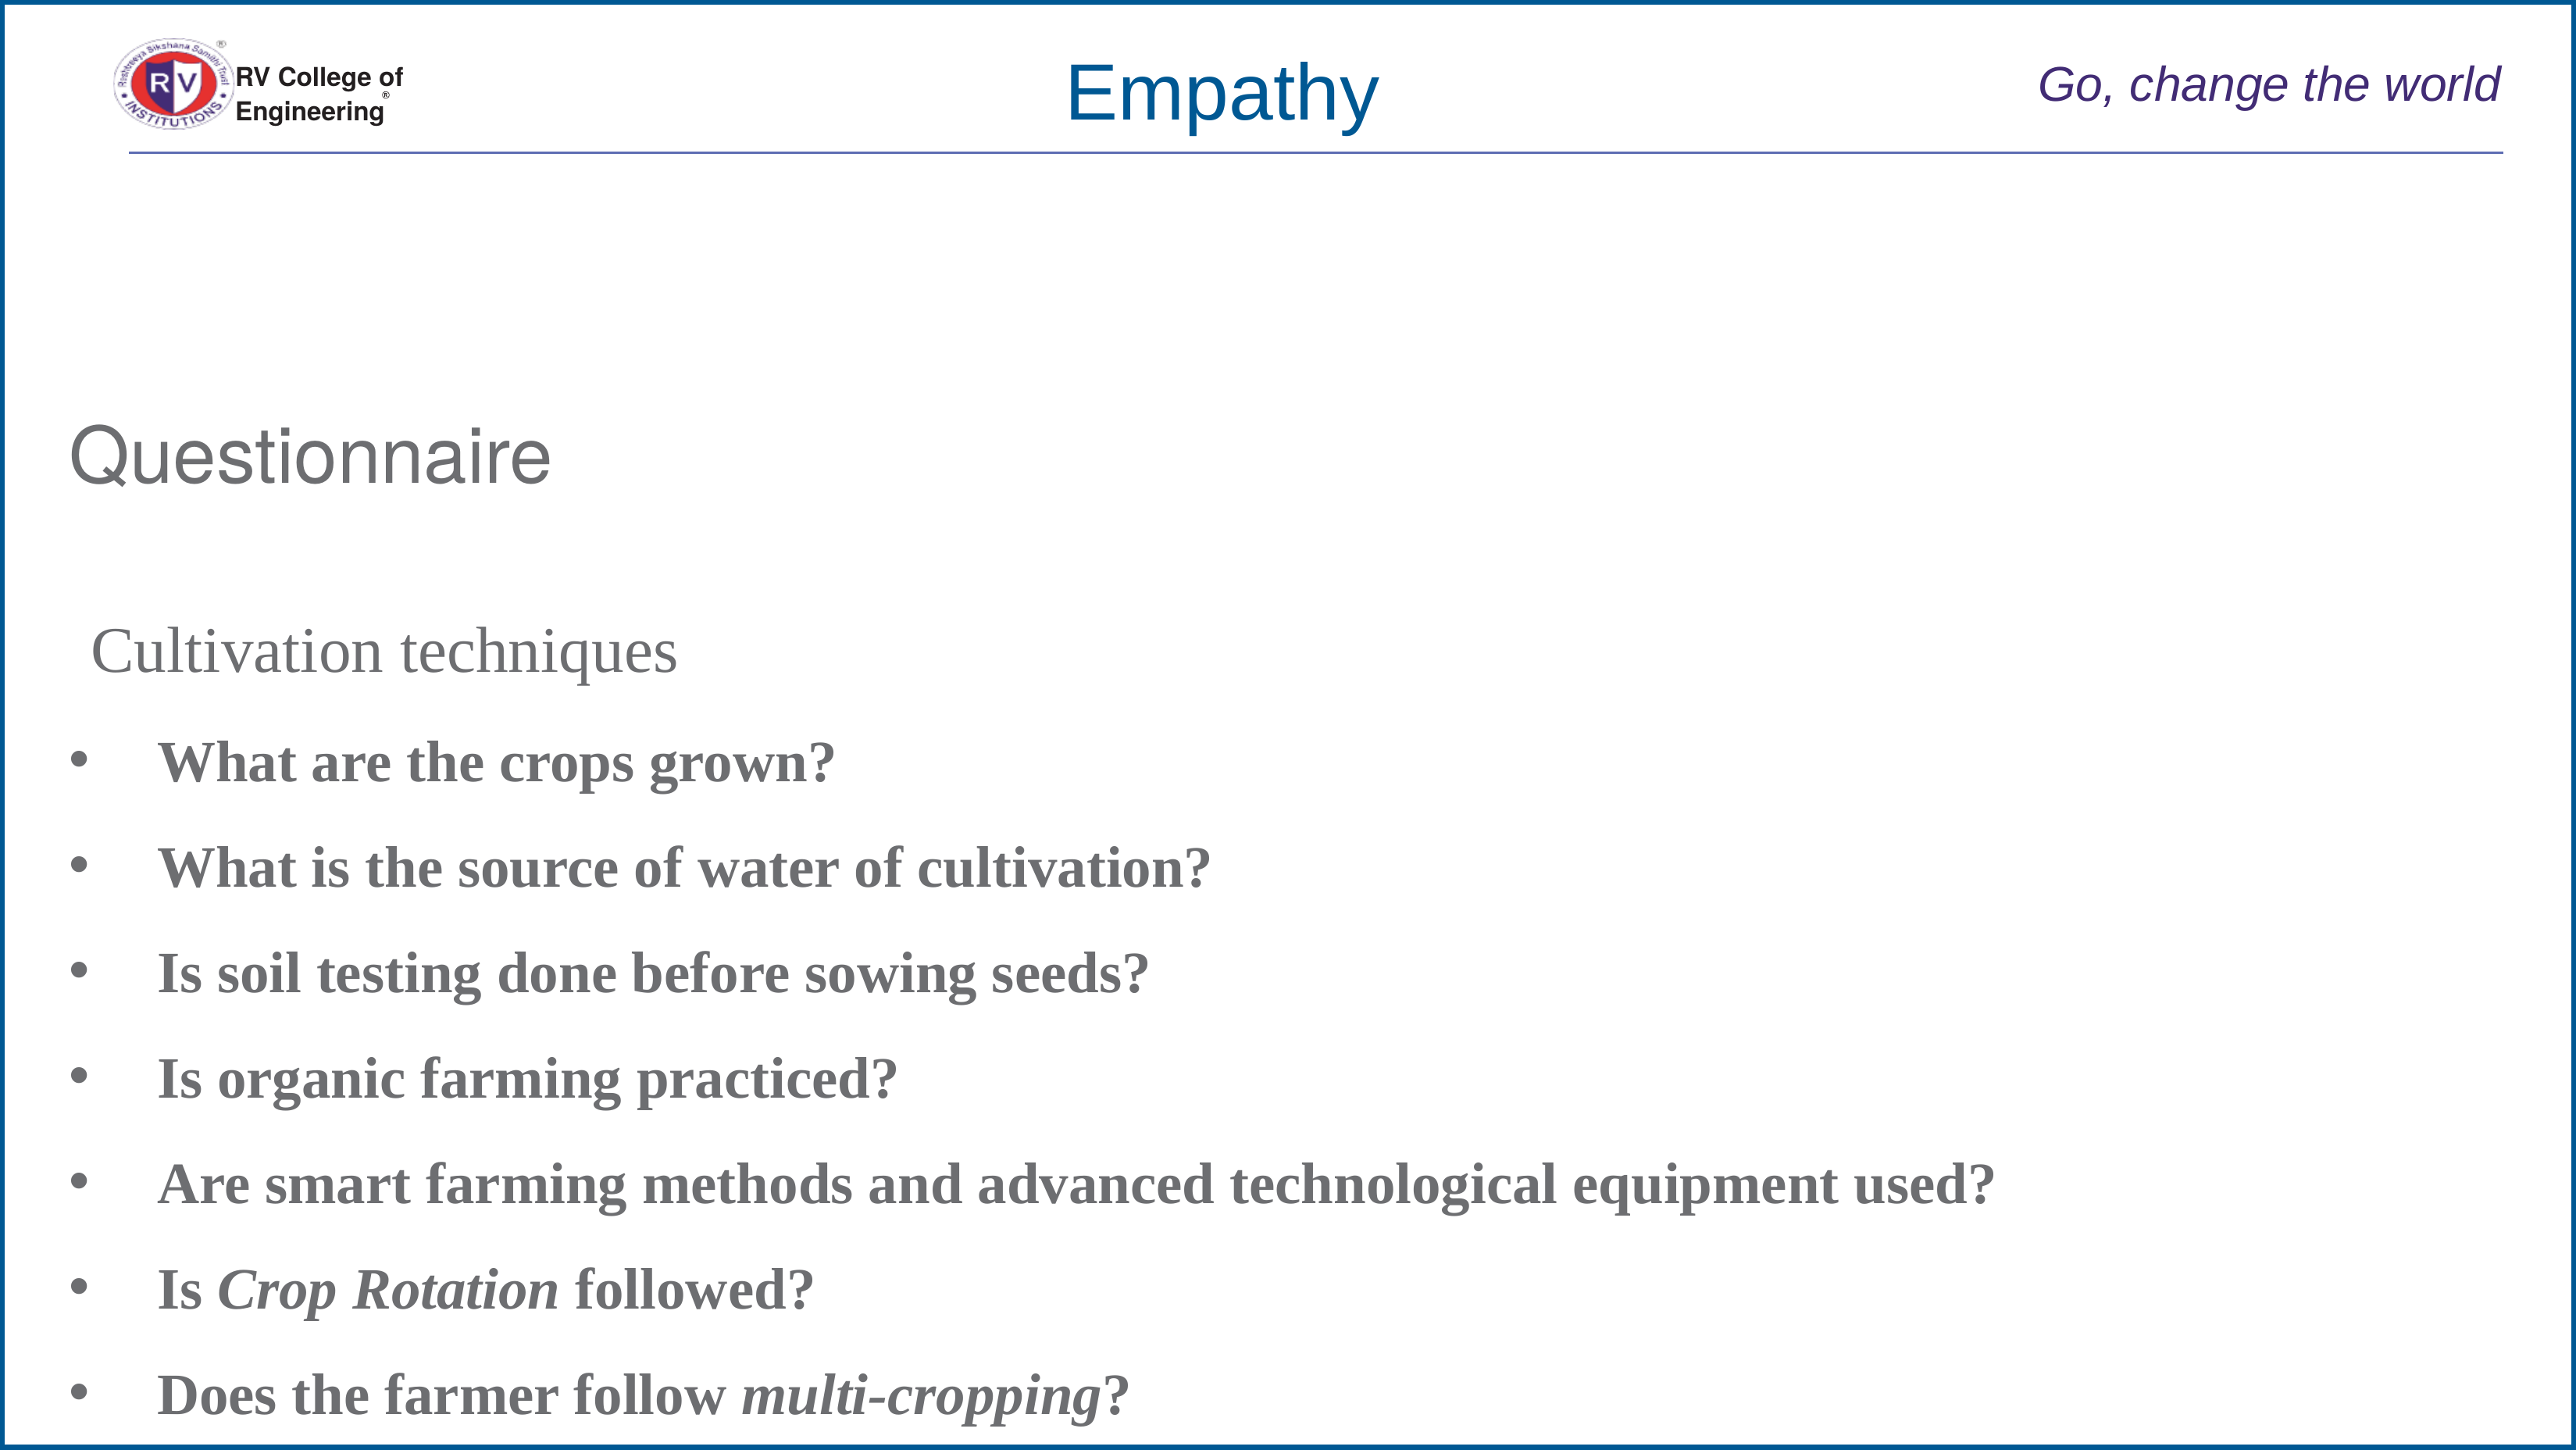

Empathy
# Go, change the world
RV College of
Engineering

Questionnaire

 Cultivation techniques
What are the crops grown?
What is the source of water of cultivation?
Is soil testing done before sowing seeds?
Is organic farming practiced?
Are smart farming methods and advanced technological equipment used?
Is Crop Rotation followed?
Does the farmer follow multi-cropping?